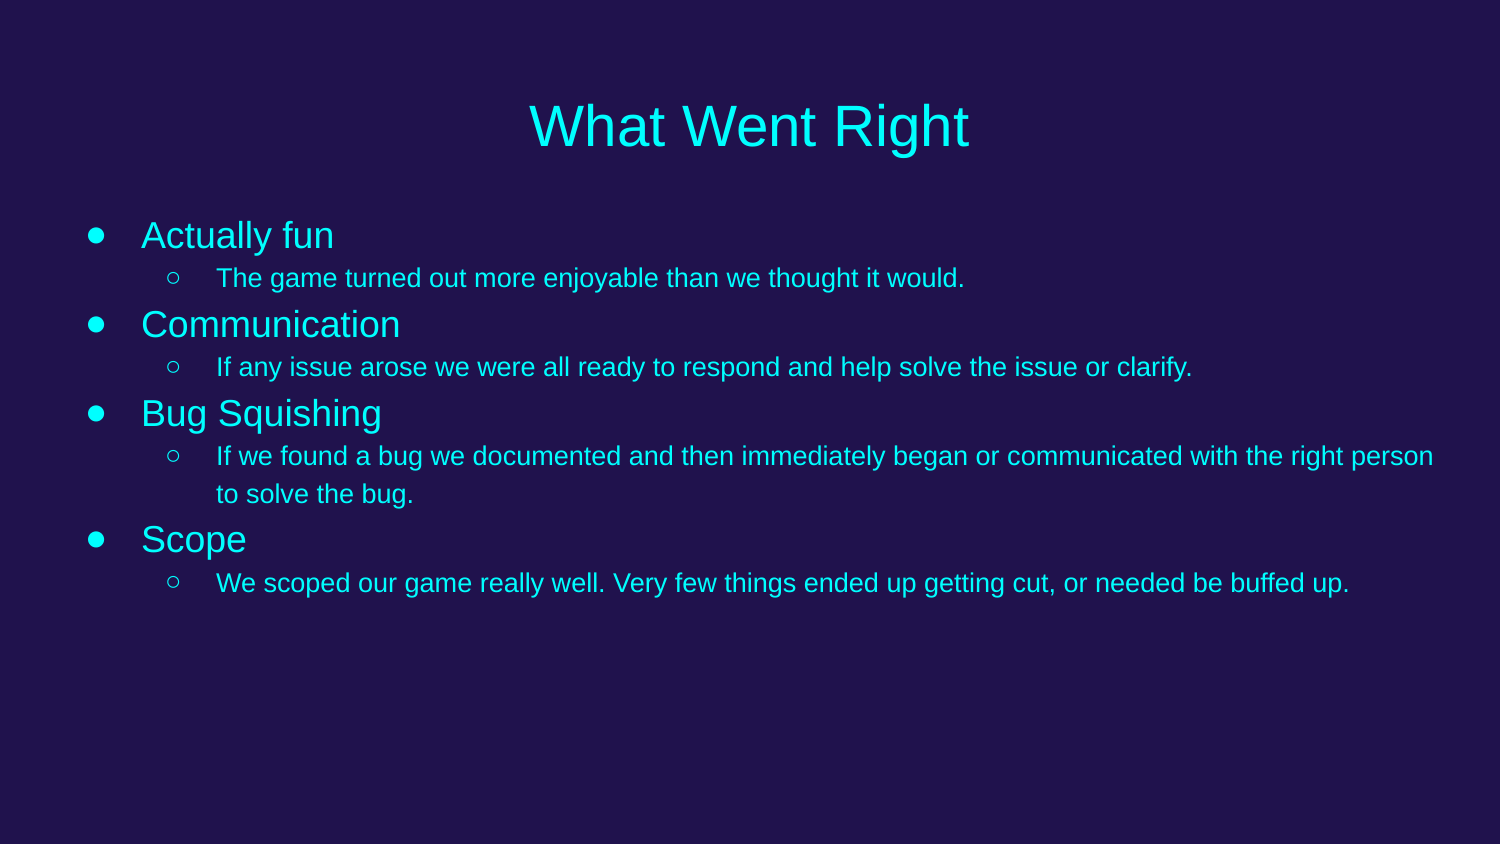

# What Went Right
Actually fun
The game turned out more enjoyable than we thought it would.
Communication
If any issue arose we were all ready to respond and help solve the issue or clarify.
Bug Squishing
If we found a bug we documented and then immediately began or communicated with the right person to solve the bug.
Scope
We scoped our game really well. Very few things ended up getting cut, or needed be buffed up.